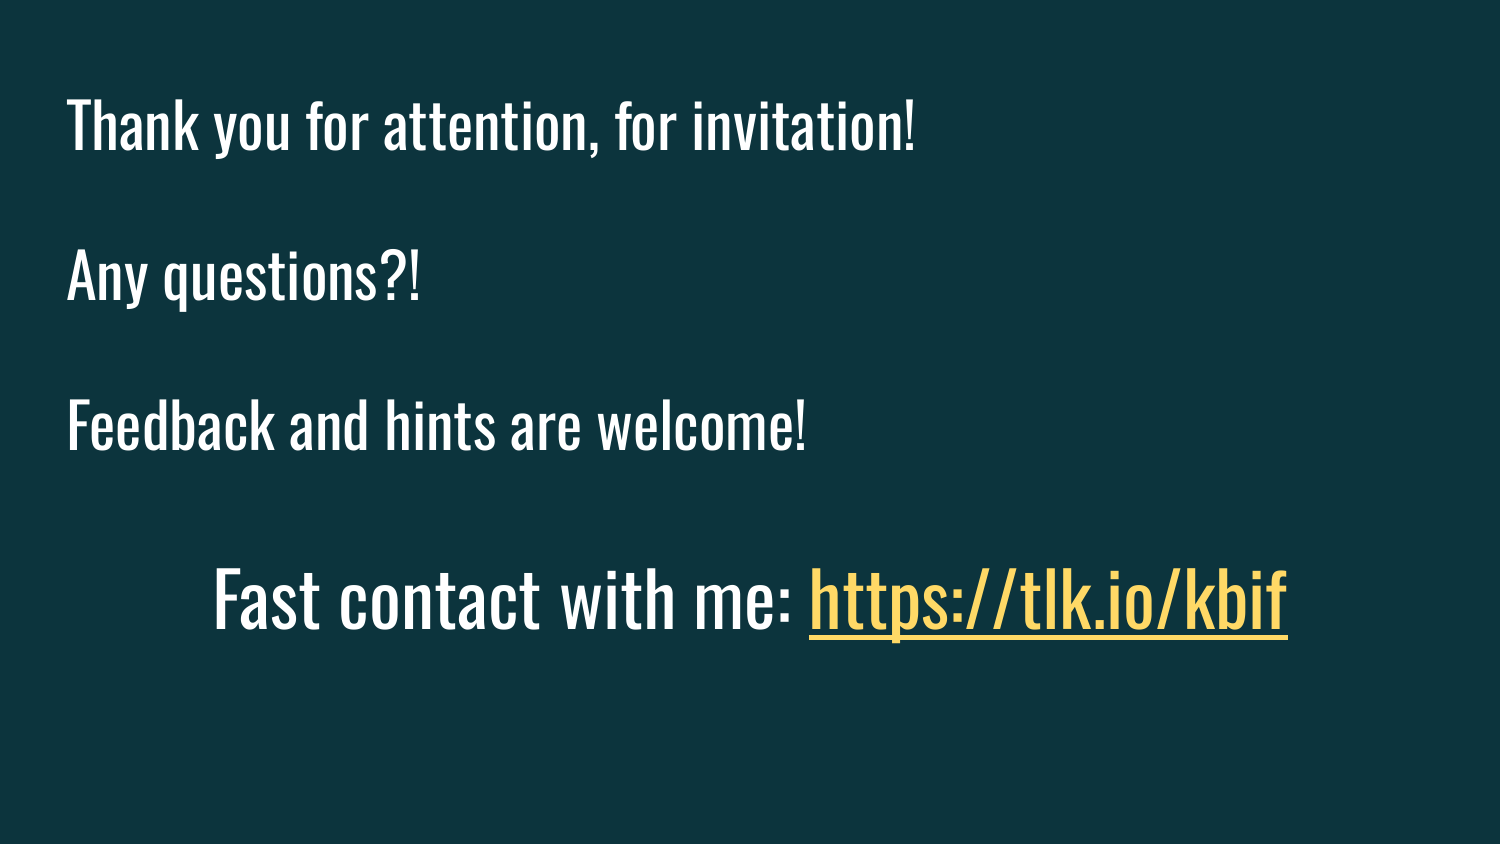

# Thank you for attention, for invitation!

Any questions?!

Feedback and hints are welcome!

Fast contact with me: https://tlk.io/kbif